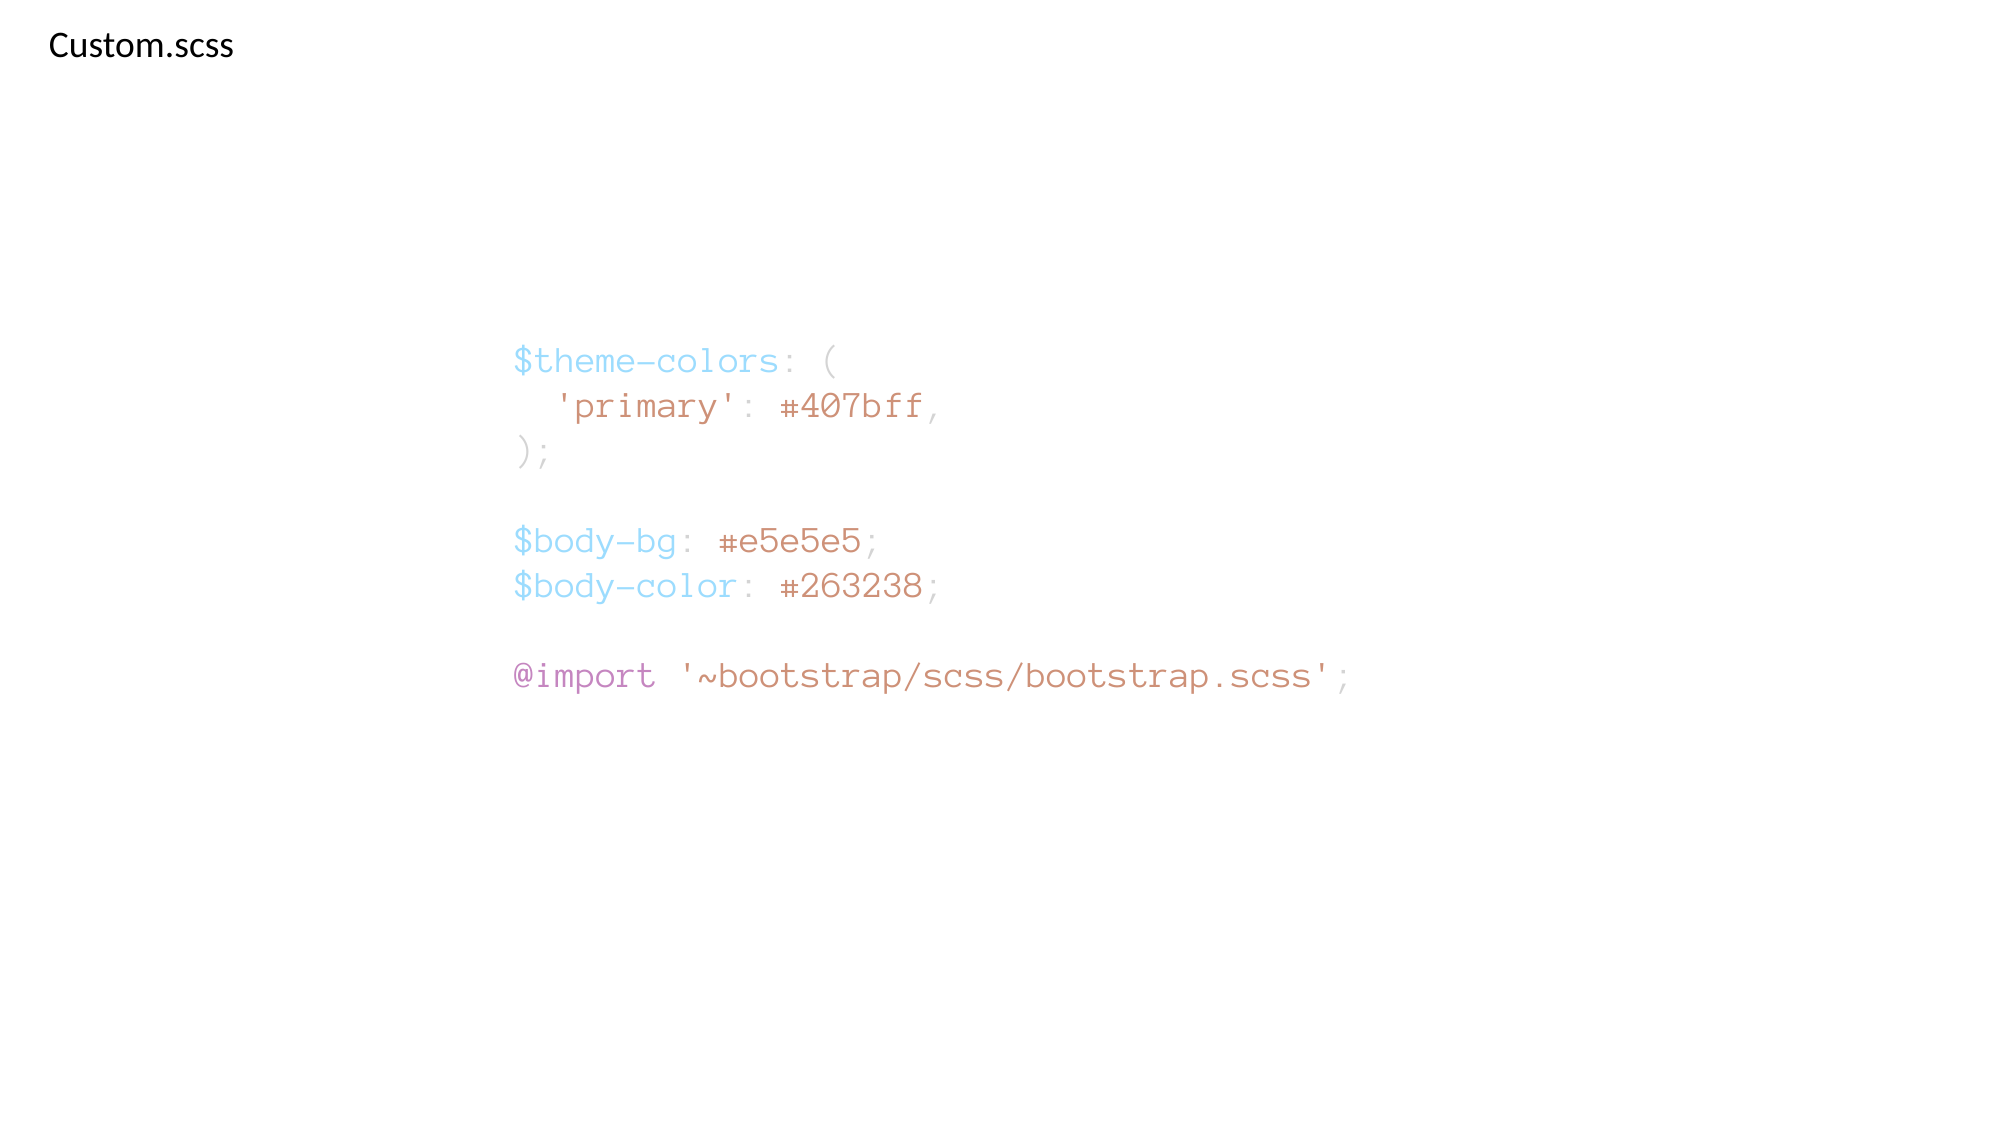

Custom.scss
$theme-colors: (
  'primary': #407bff,
);
$body-bg: #e5e5e5;
$body-color: #263238;
@import '~bootstrap/scss/bootstrap.scss';